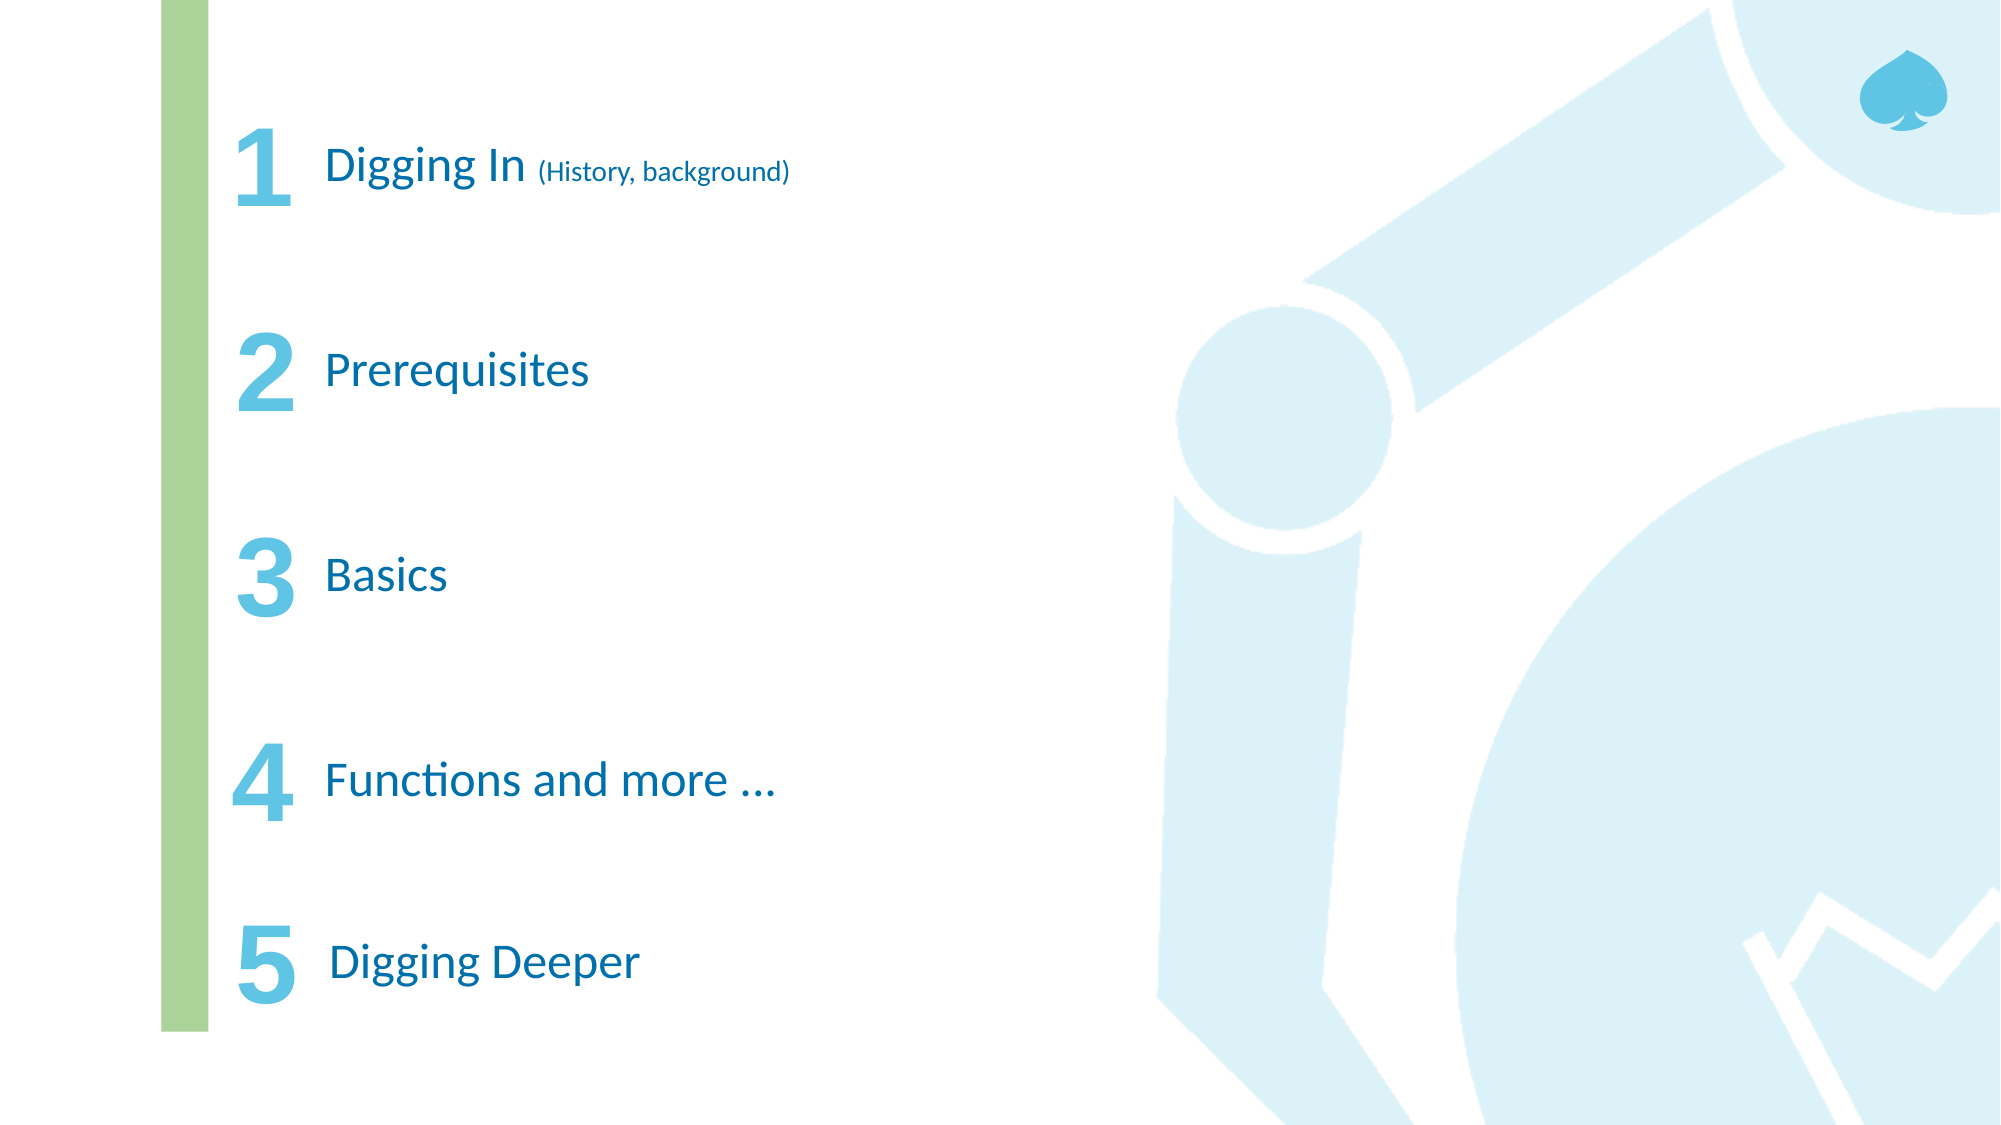

Digging In (History, background)
Prerequisites
Basics
Functions and more ...
Digging Deeper